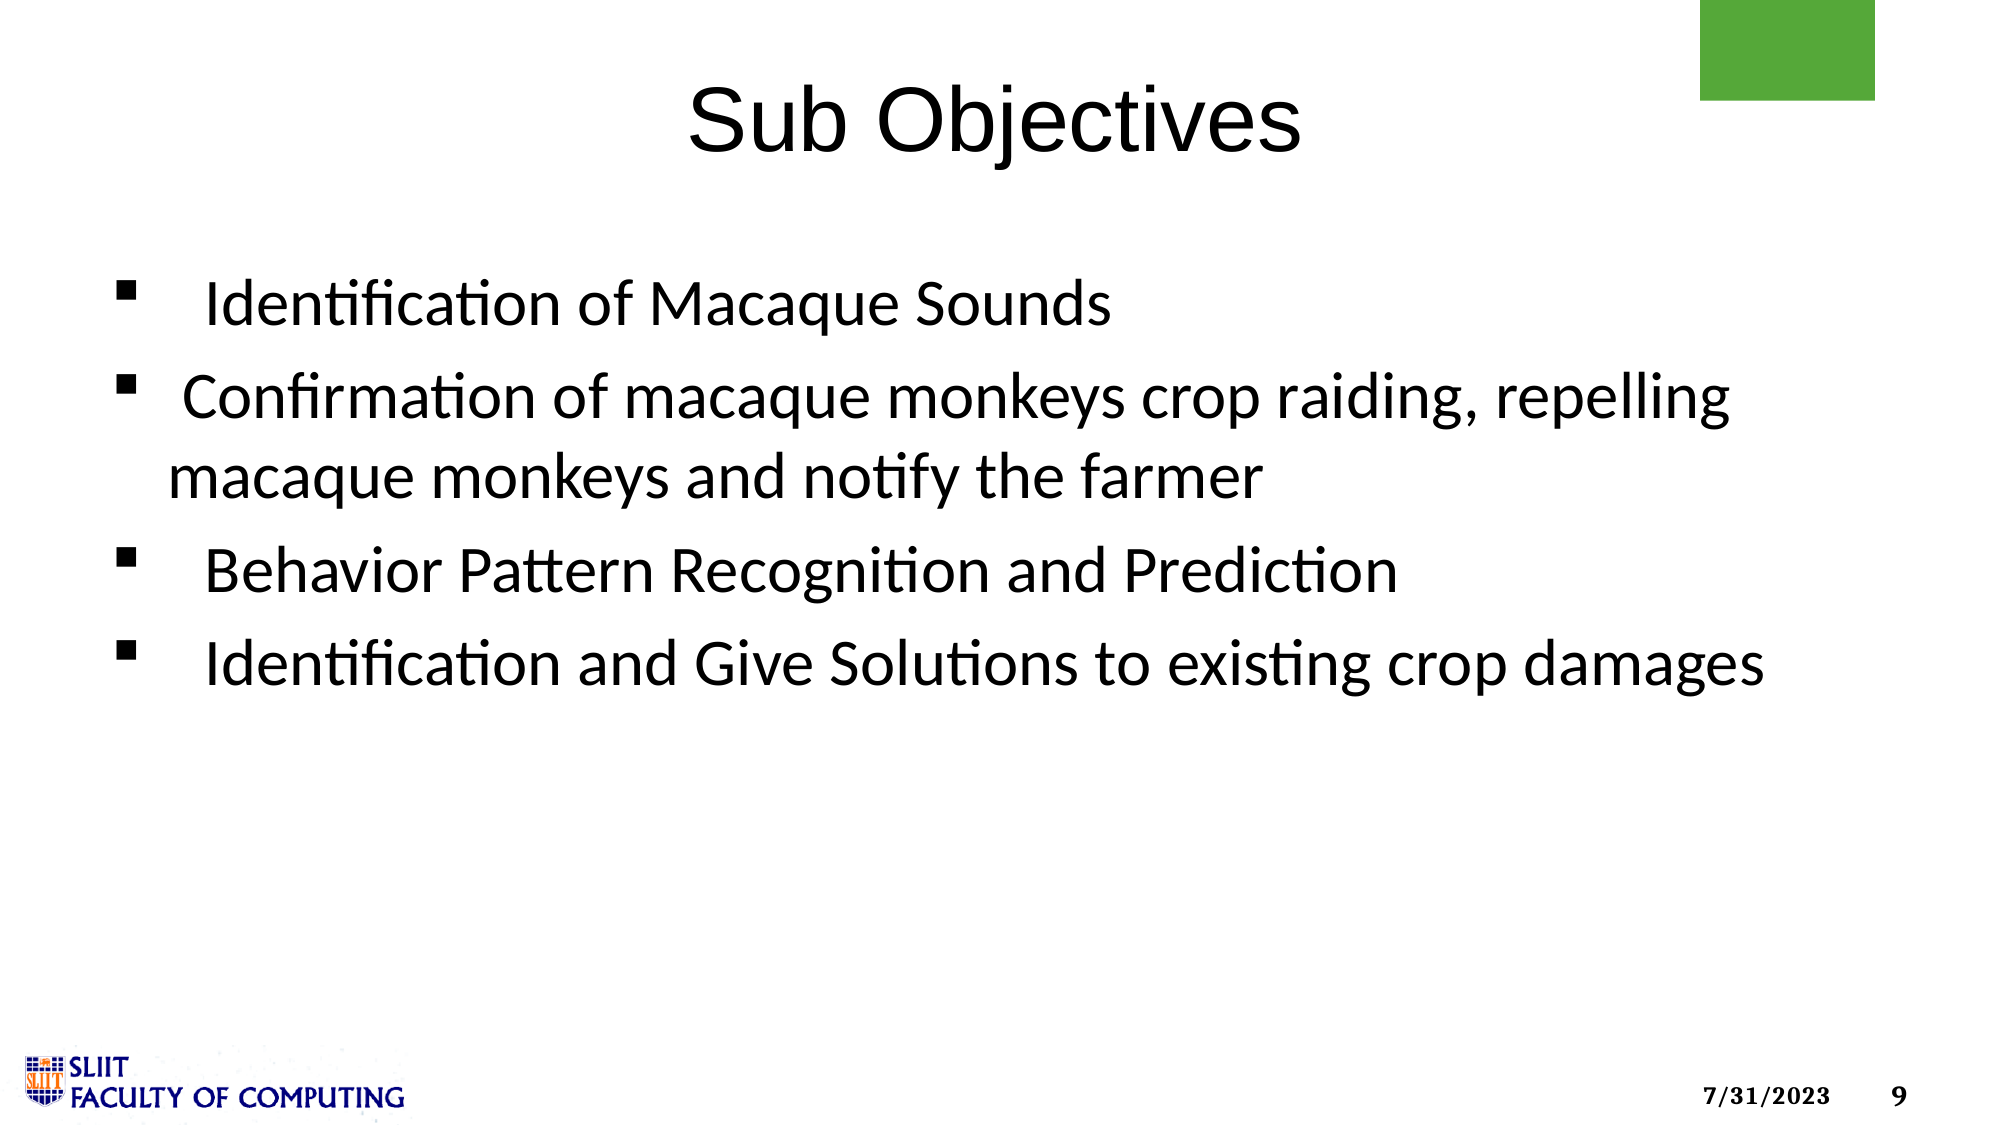

# Sub Objectives
Identification of Macaque Sounds
 Confirmation of macaque monkeys crop raiding, repelling macaque monkeys and notify the farmer
Behavior Pattern Recognition and Prediction
Identification and Give Solutions to existing crop damages